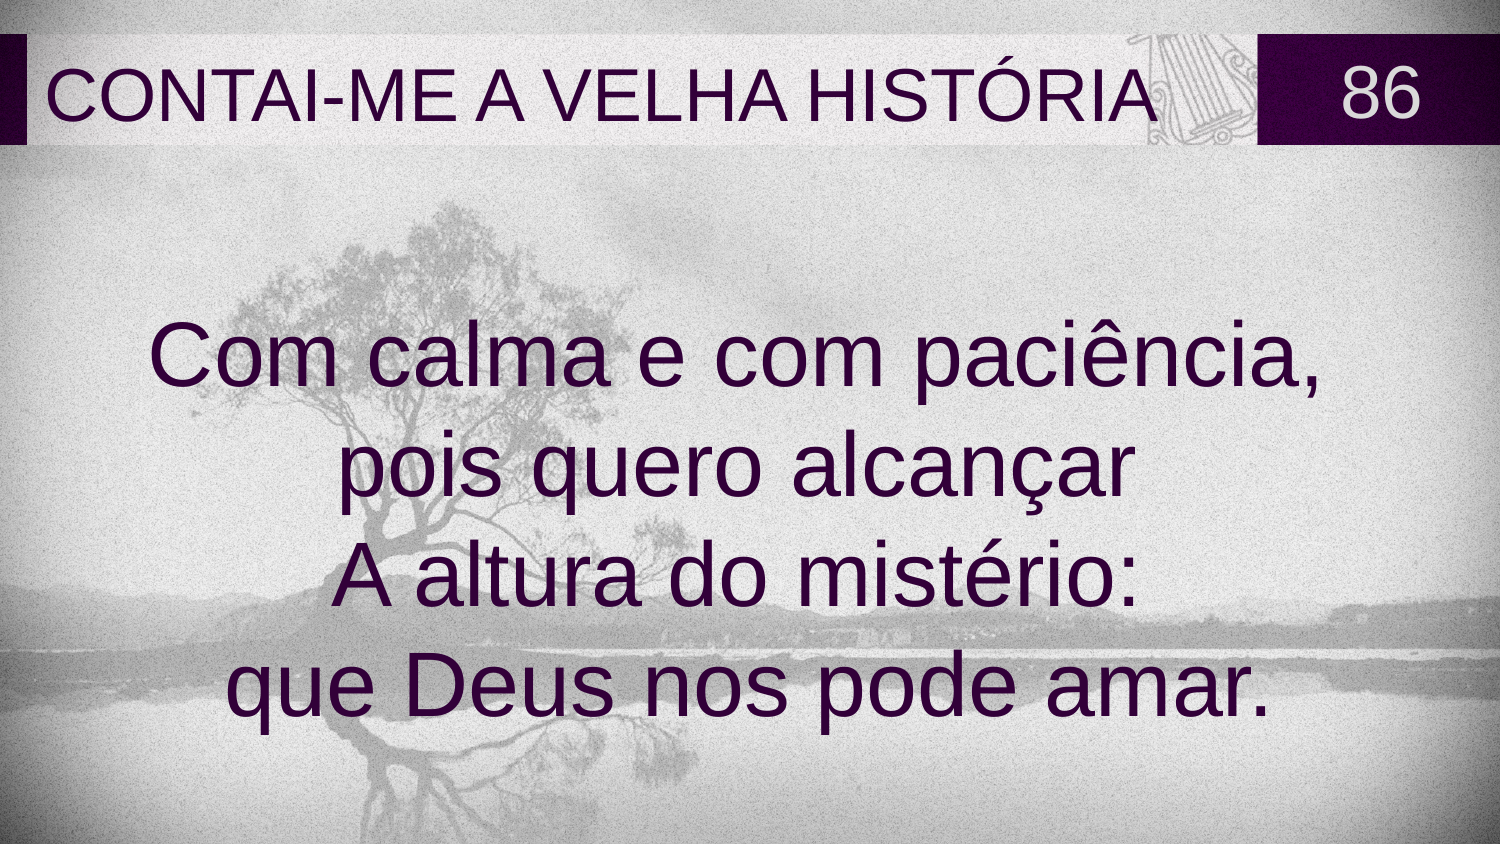

# CONTAI-ME A VELHA HISTÓRIA
86
Com calma e com paciência,
pois quero alcançar
A altura do mistério:
que Deus nos pode amar.